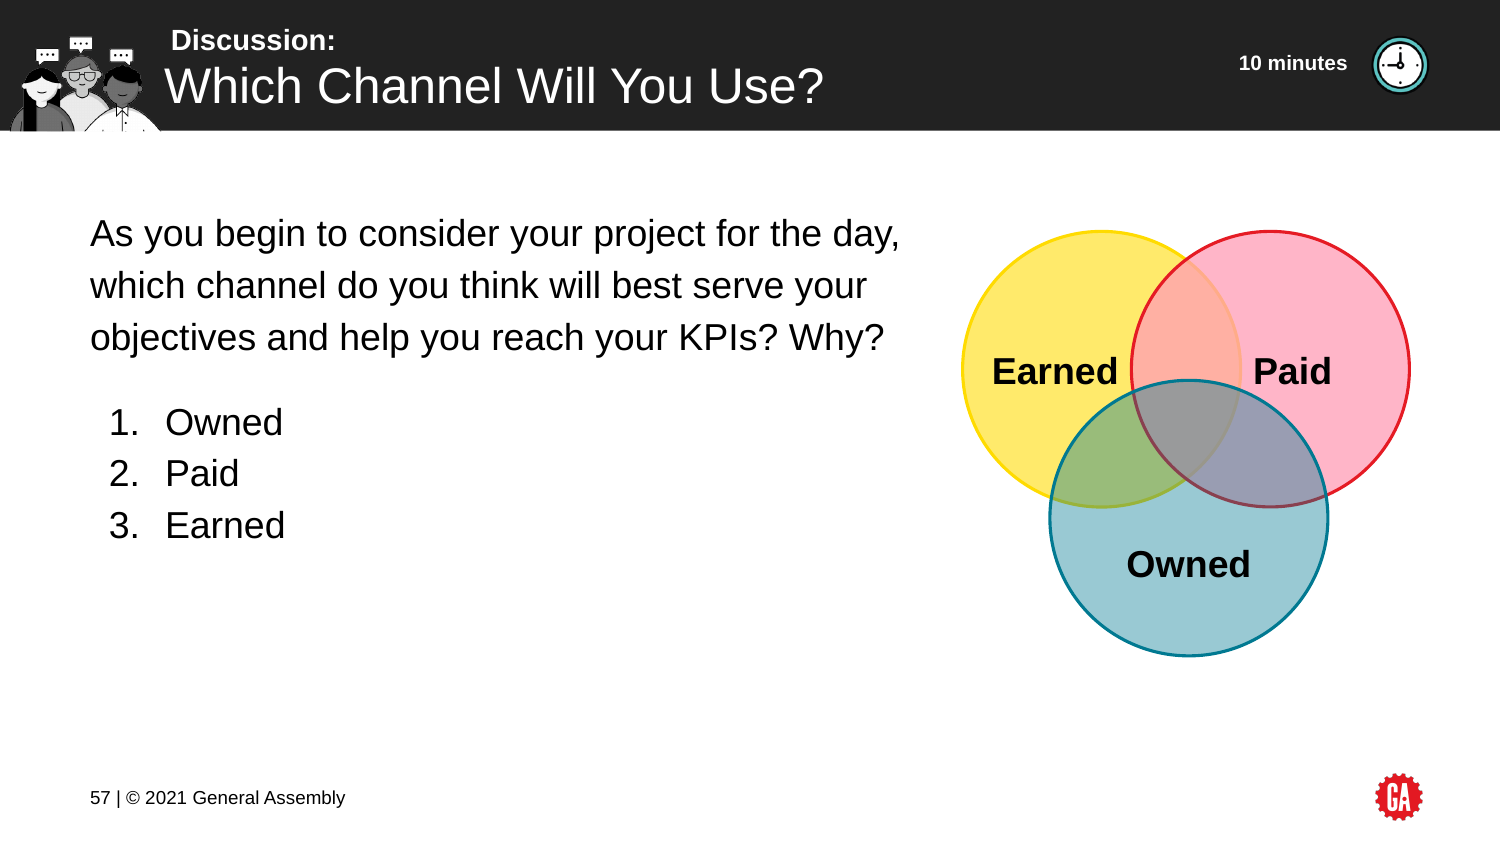

10 minutes
# Which Channel Will You Use?
As you begin to consider your project for the day, which channel do you think will best serve your objectives and help you reach your KPIs? Why?
Owned
Paid
Earned

Paid
Earned

Owned
57 | © 2021 General Assembly